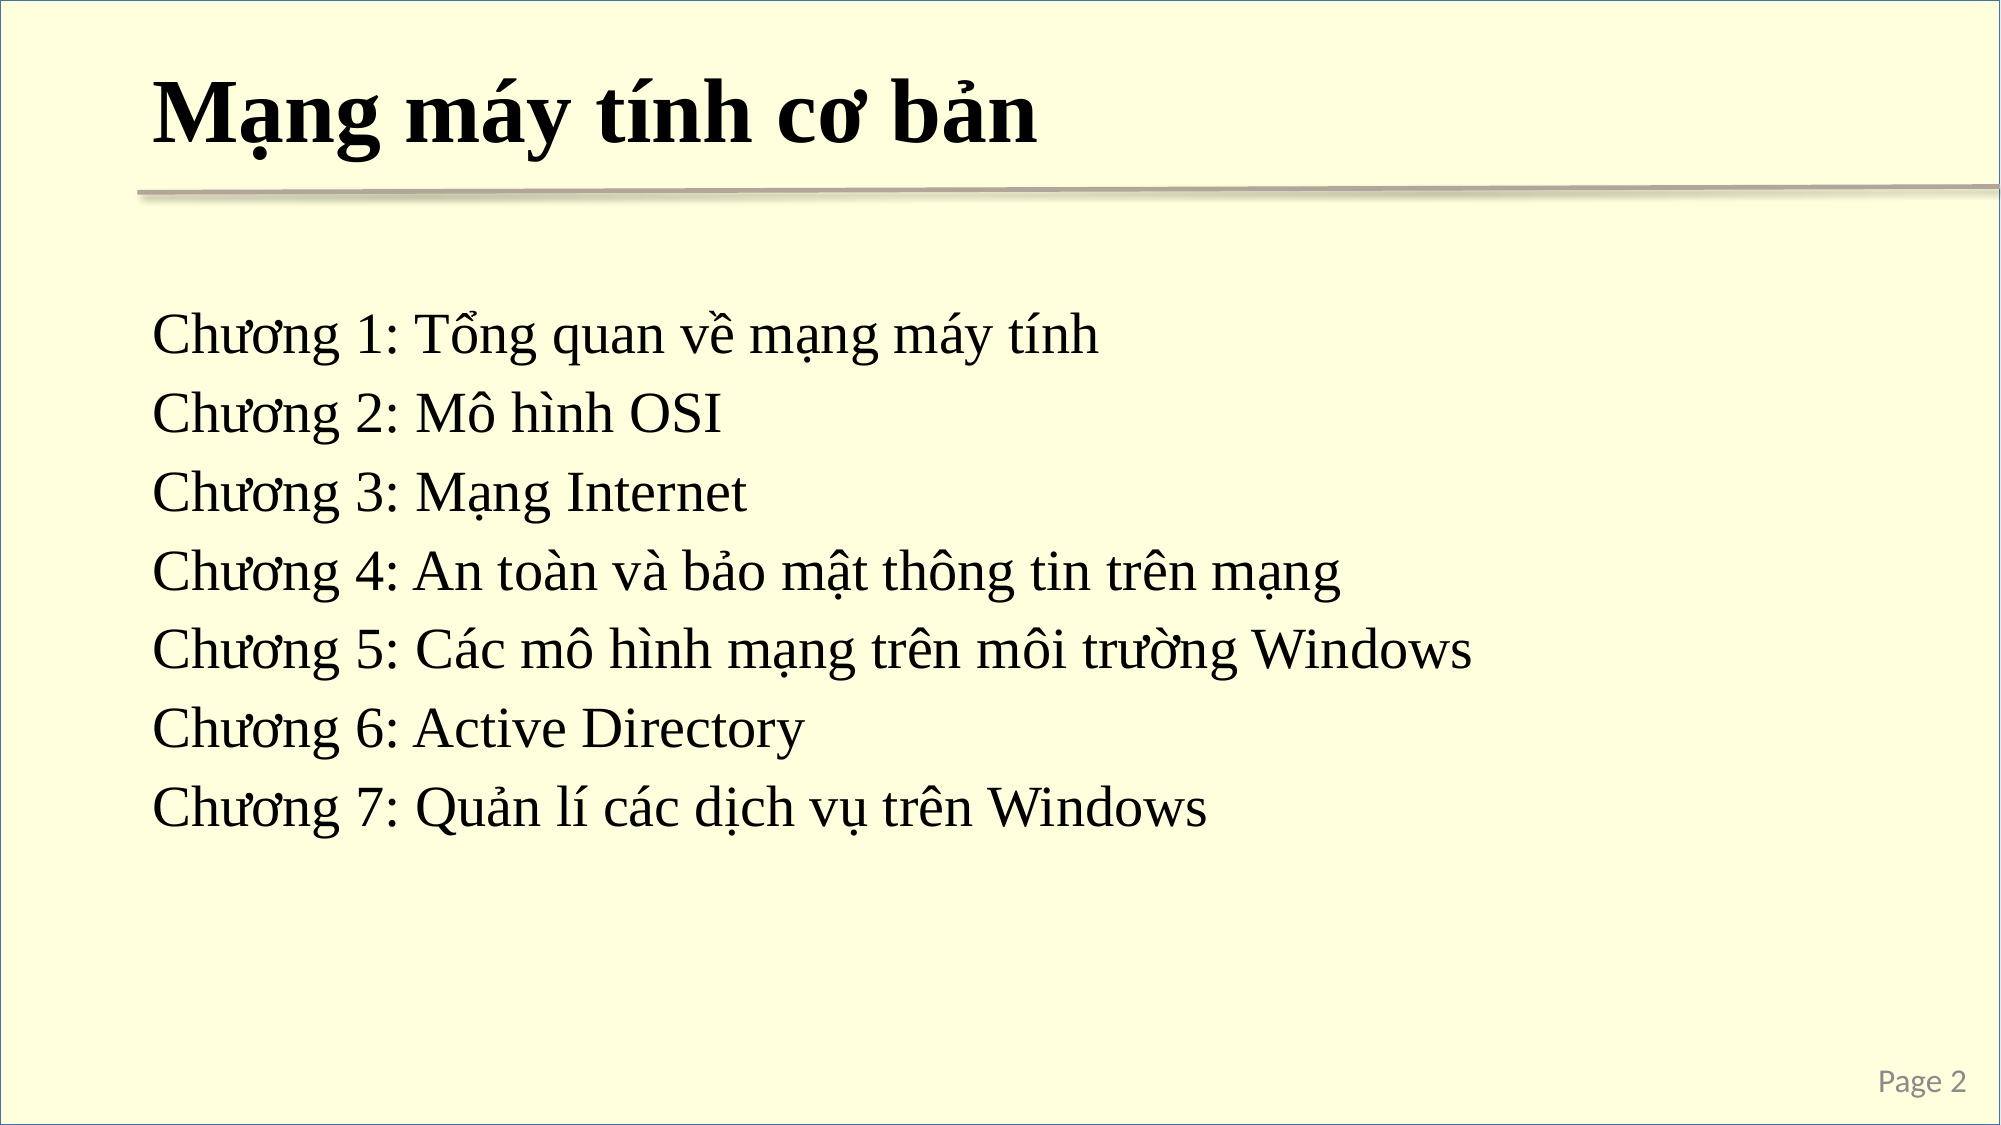

# Mạng máy tính cơ bản
Chương 1: Tổng quan về mạng máy tính
Chương 2: Mô hình OSI
Chương 3: Mạng Internet
Chương 4: An toàn và bảo mật thông tin trên mạng
Chương 5: Các mô hình mạng trên môi trường Windows
Chương 6: Active Directory
Chương 7: Quản lí các dịch vụ trên Windows
Page 2